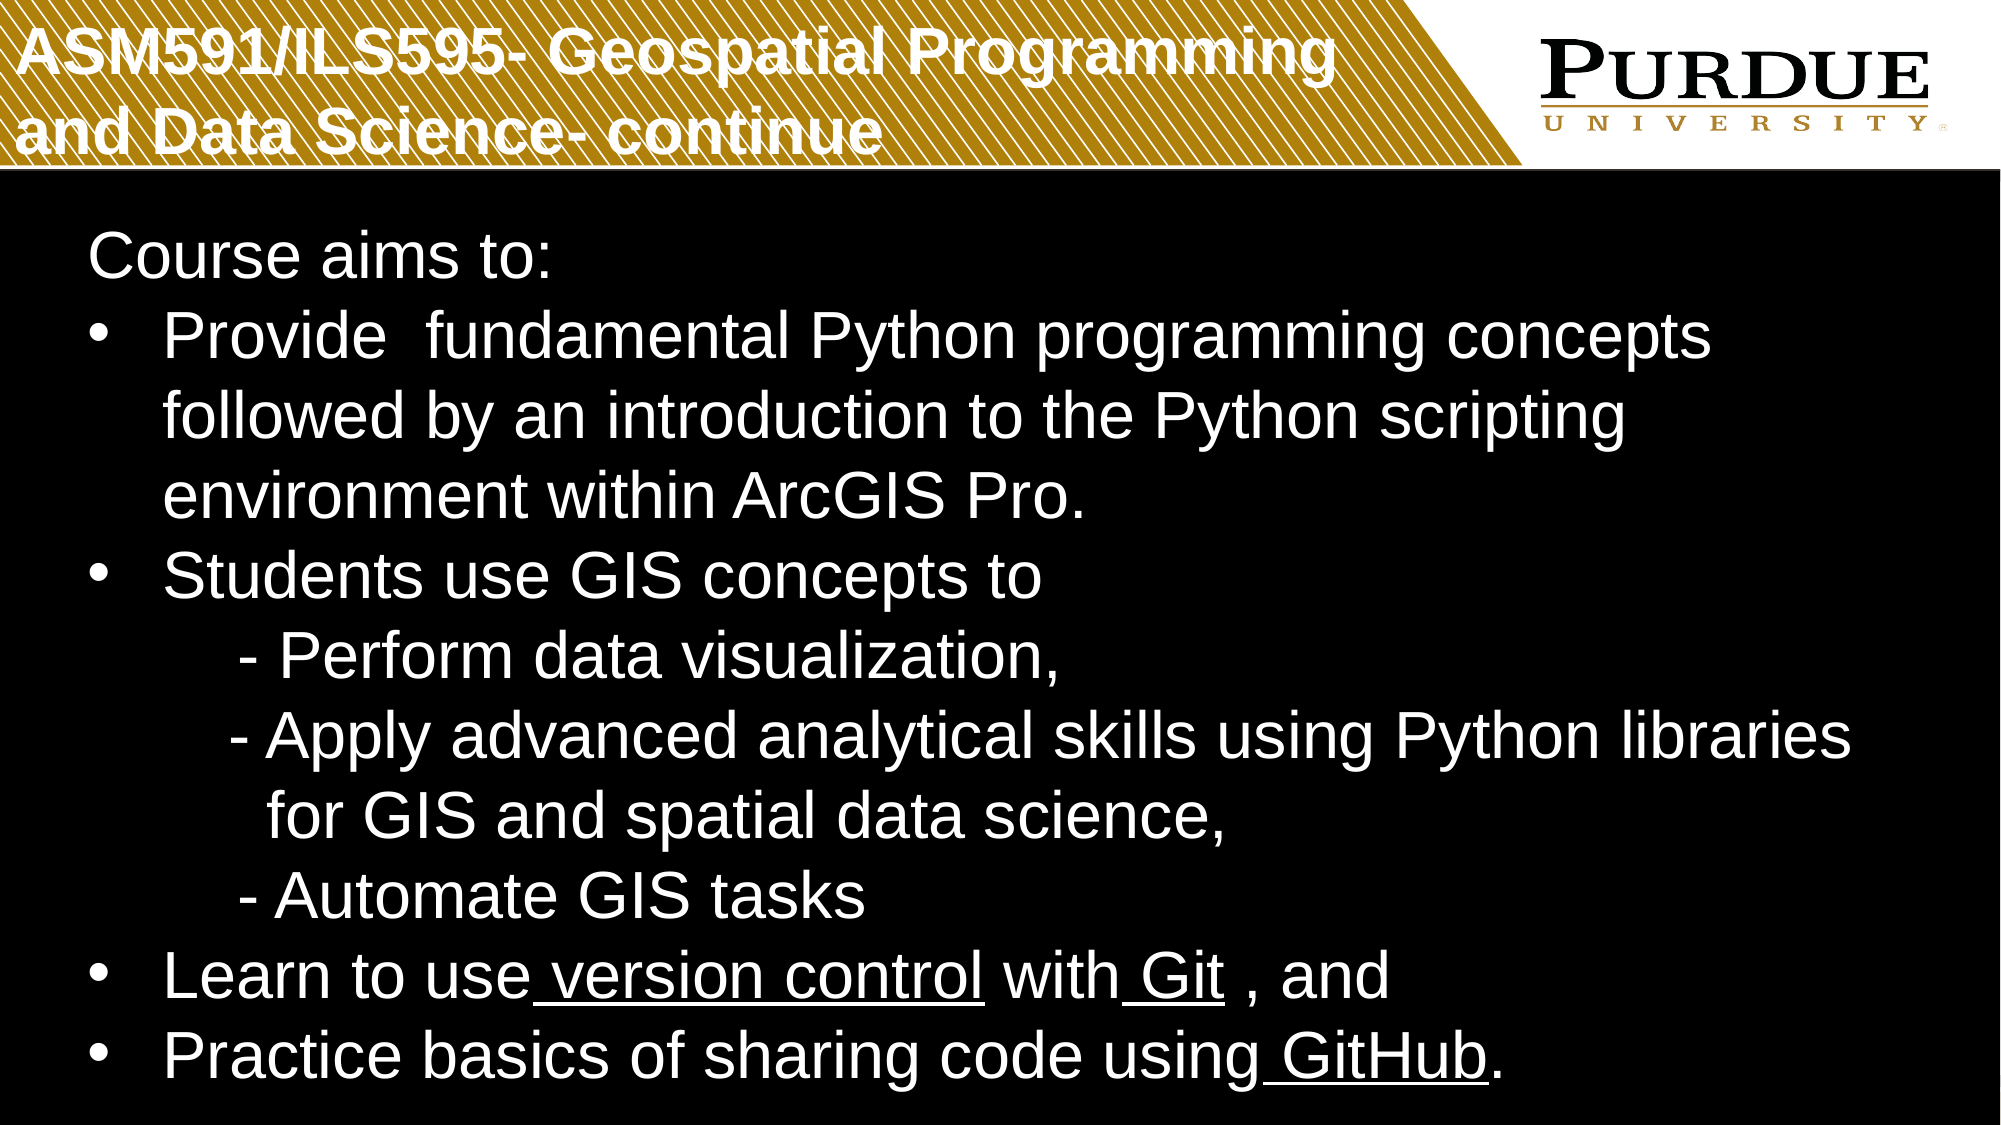

ASM591/ILS595- Geospatial Programming and Data Science- continue
Course aims to:
Provide  fundamental Python programming concepts followed by an introduction to the Python scripting environment within ArcGIS Pro.
Students use GIS concepts to
	- Perform data visualization,
- Apply advanced analytical skills using Python libraries for GIS and spatial data science,
	- Automate GIS tasks
Learn to use version control with Git , and
Practice basics of sharing code using GitHub.